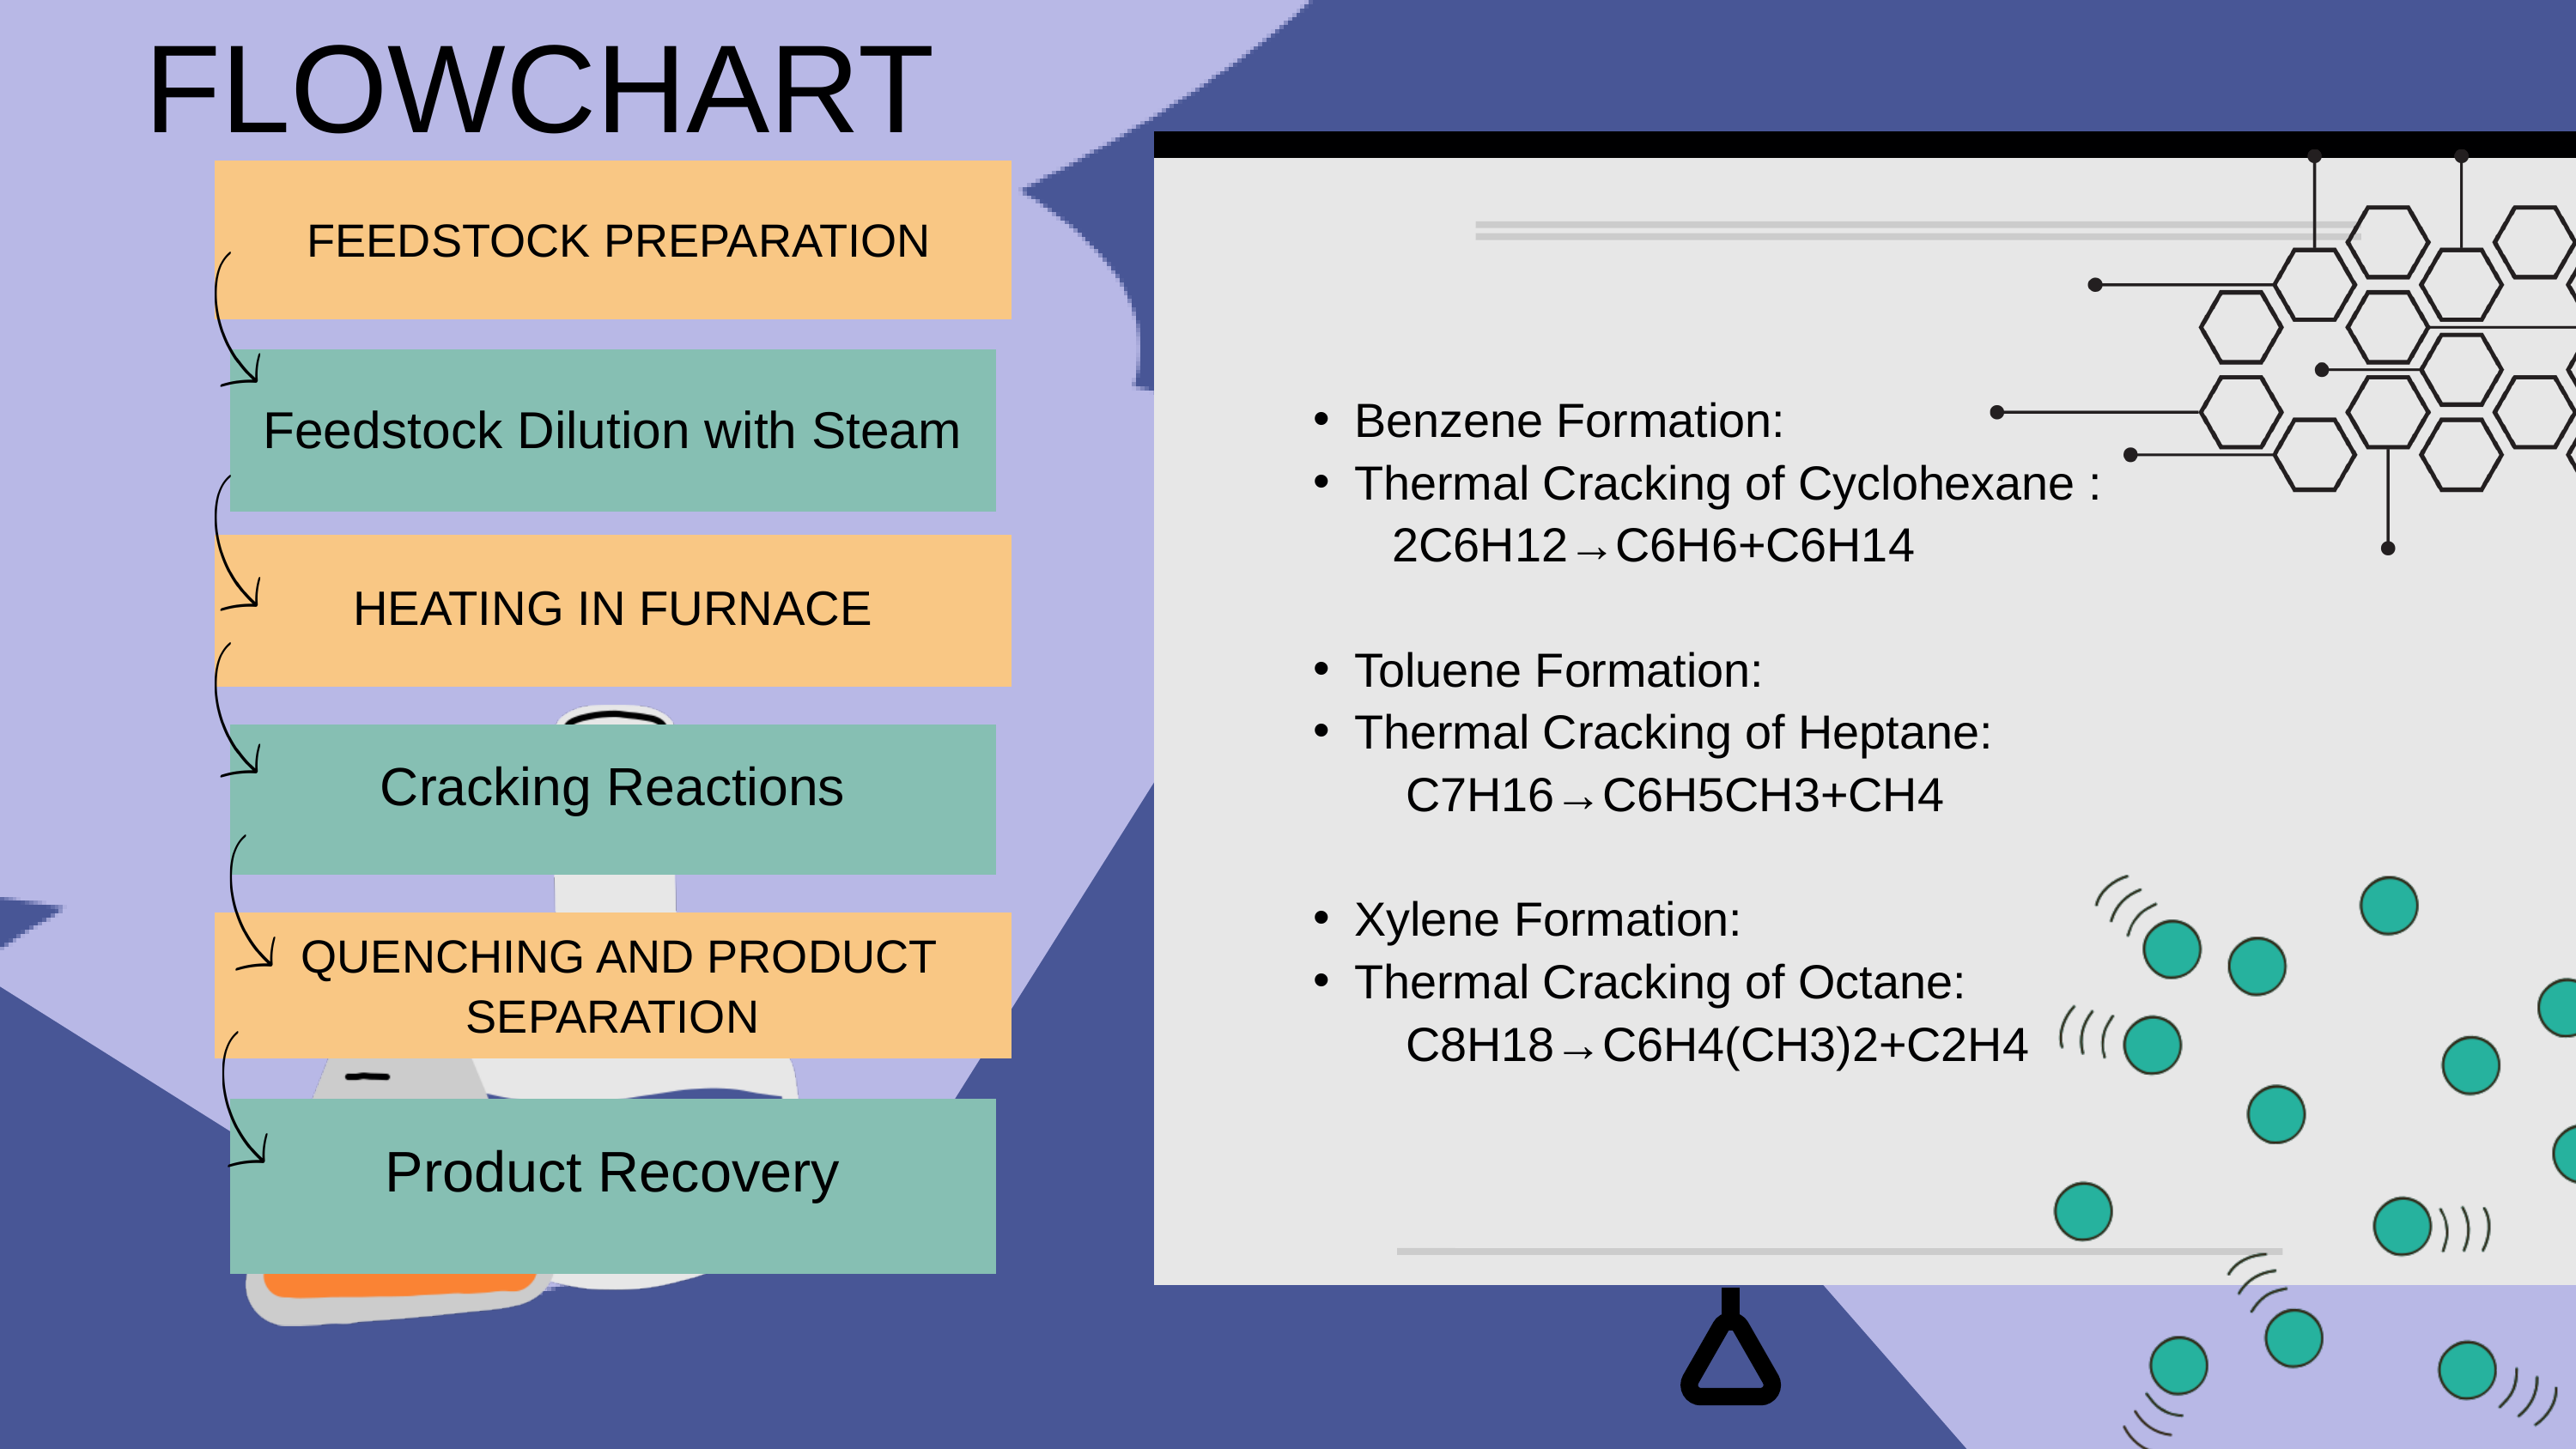

FLOWCHART

 FEEDSTOCK PREPARATION

Feedstock Dilution with Steam
Benzene Formation:
Thermal Cracking of Cyclohexane :
         2C6H12→C6H6+C6H14

Toluene Formation:
Thermal Cracking of Heptane:
          C7H16→C6H5CH3+CH4

Xylene Formation:
Thermal Cracking of Octane:
          C8H18→C6H4(CH3)2+C2H4

HEATING IN FURNACE

Cracking Reactions

 QUENCHING AND PRODUCT SEPARATION

Product Recovery